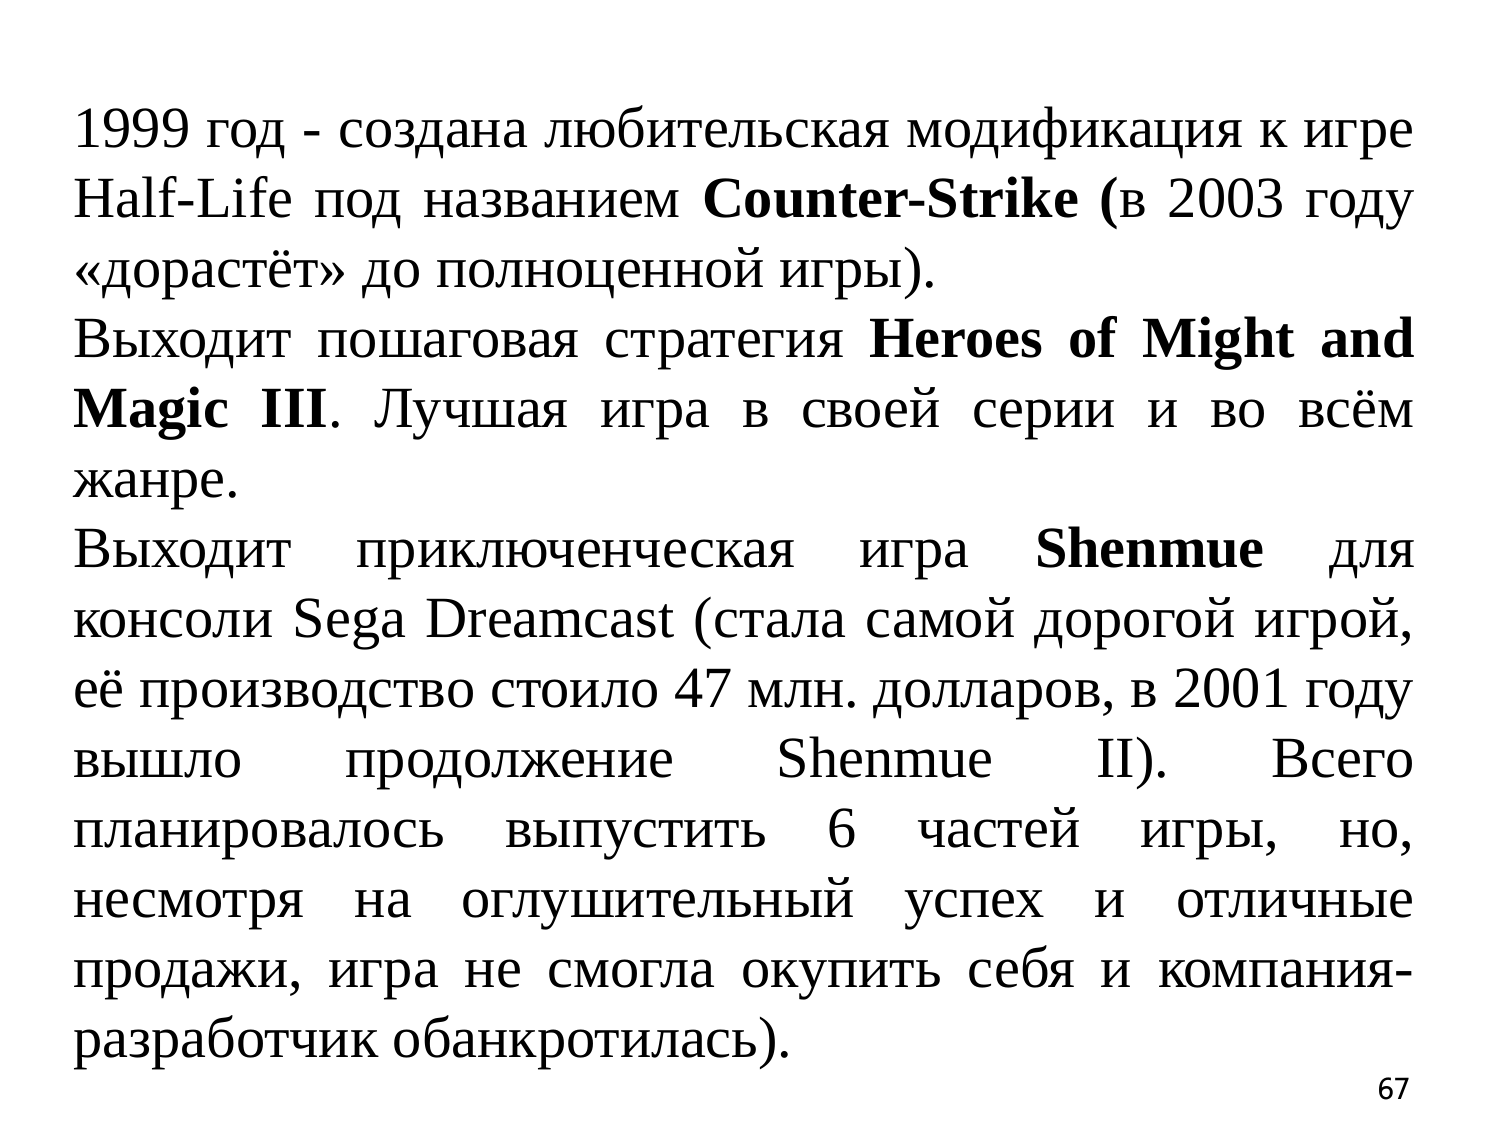

1999 год - создана любительская модификация к игре Half-Life под названием Counter-Strike (в 2003 году «дорастёт» до полноценной игры).
Выходит пошаговая стратегия Heroes of Might and Magic III. Лучшая игра в своей серии и во всём жанре.
Выходит приключенческая игра Shenmue для консоли Sega Dreamcast (стала самой дорогой игрой, её производство стоило 47 млн. долларов, в 2001 году вышло продолжение Shenmue II). Всего планировалось выпустить 6 частей игры, но, несмотря на оглушительный успех и отличные продажи, игра не смогла окупить себя и компания-разработчик обанкротилась).
67